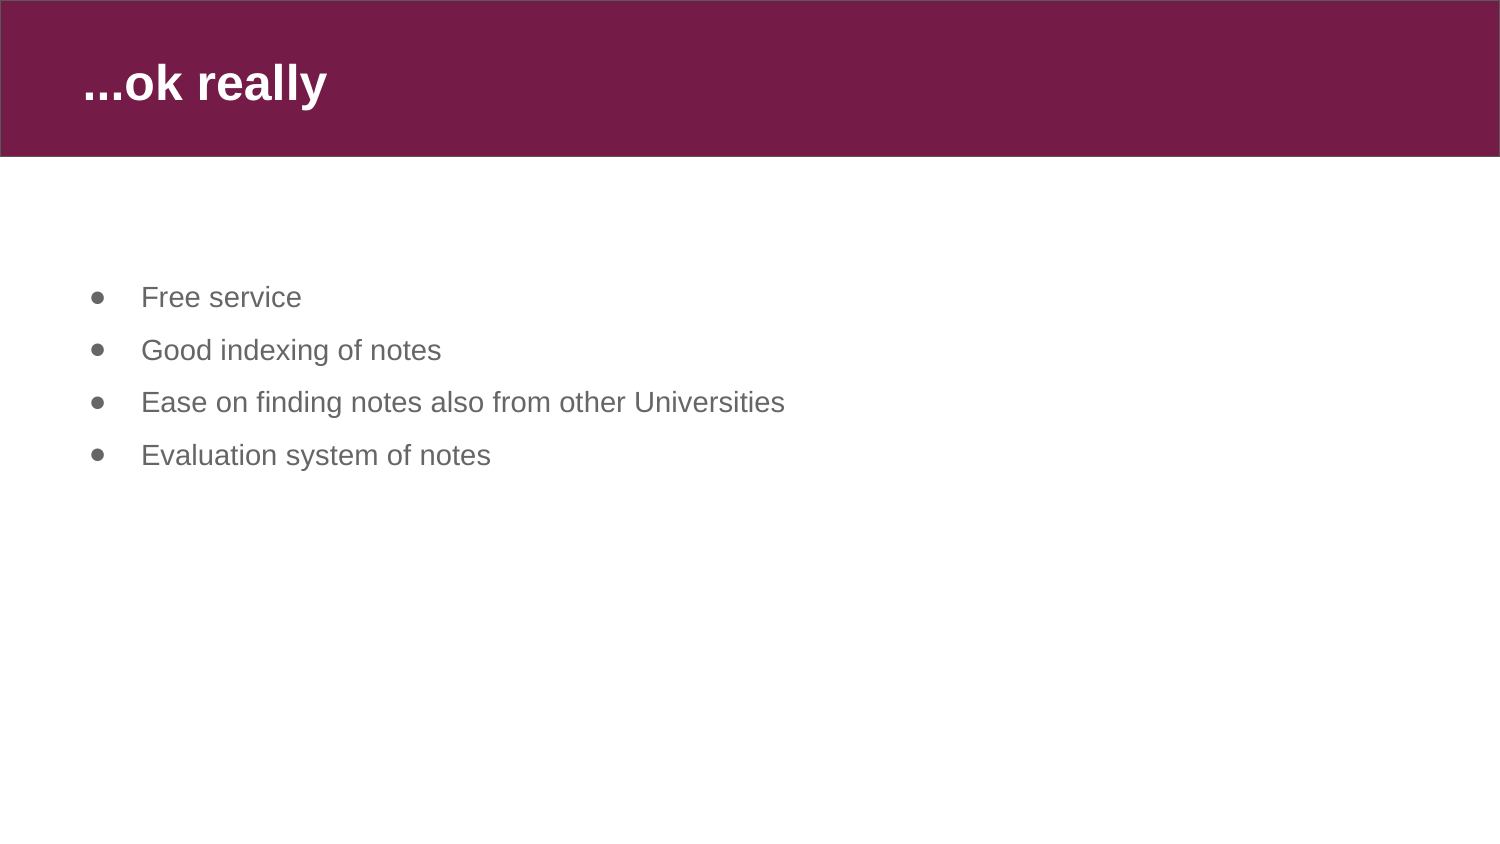

...ok really
# ...ok really
Free service
Good indexing of notes
Ease on finding notes also from other Universities
Evaluation system of notes